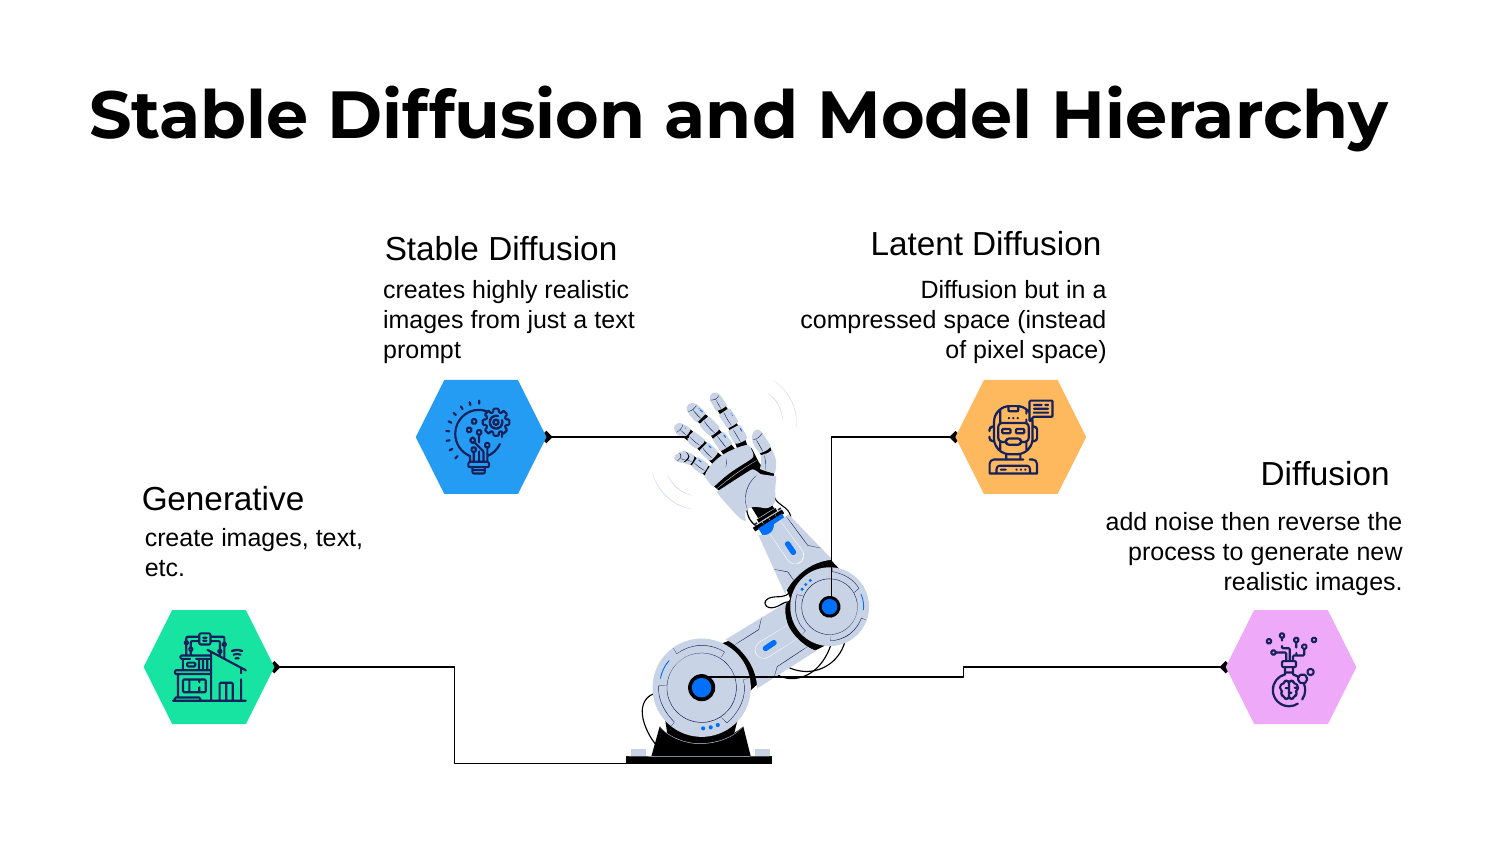

Stable Diffusion and Model Hierarchy
Latent Diffusion
Stable Diffusion
creates highly realistic images from just a text prompt
Diffusion but in a compressed space (instead of pixel space)

Diffusion
Generative
add noise then reverse the process to generate new realistic images.
create images, text, etc.